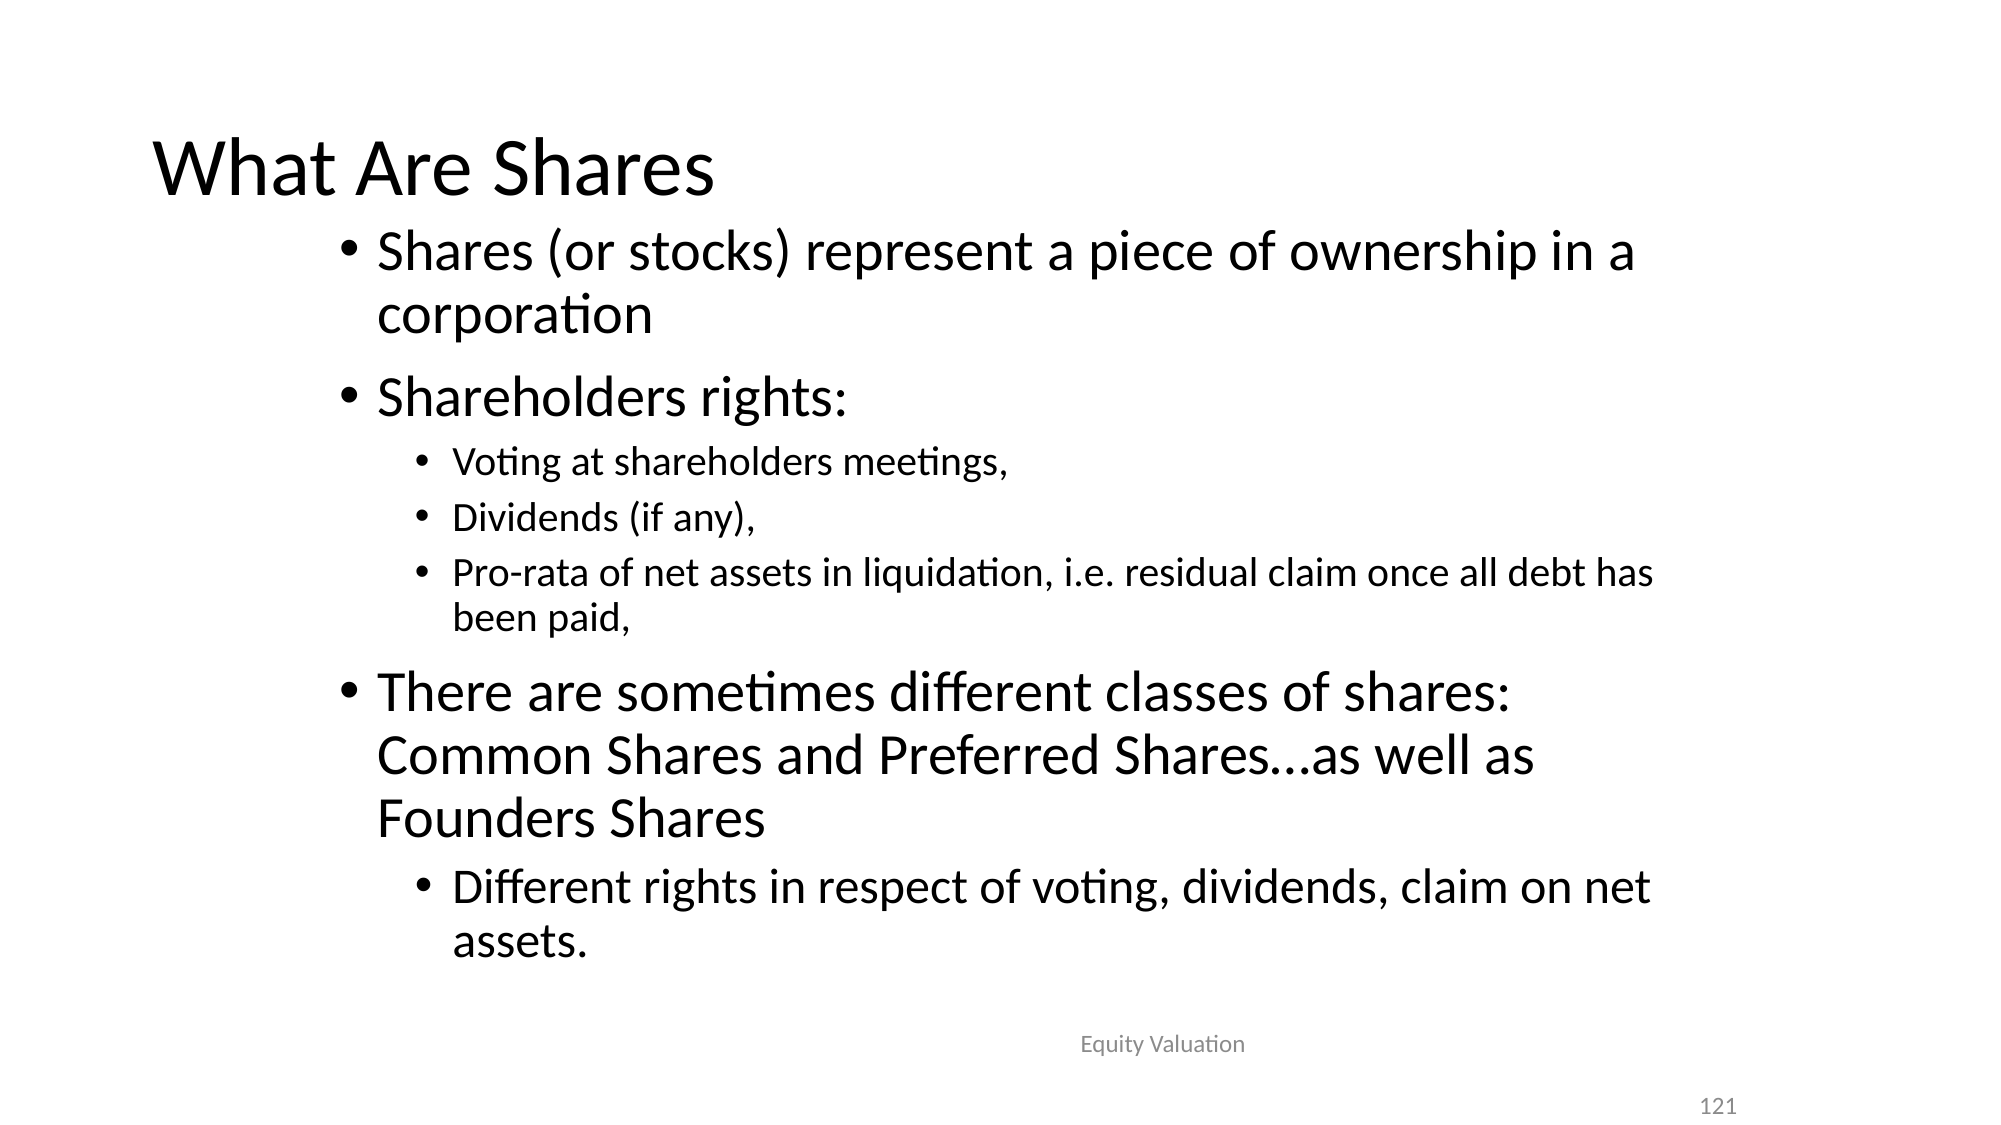

# What Are Shares
Shares (or stocks) represent a piece of ownership in a corporation
Shareholders rights:
Voting at shareholders meetings,
Dividends (if any),
Pro-rata of net assets in liquidation, i.e. residual claim once all debt has been paid,
There are sometimes different classes of shares: Common Shares and Preferred Shares…as well as Founders Shares
Different rights in respect of voting, dividends, claim on net assets.
Equity Valuation
121